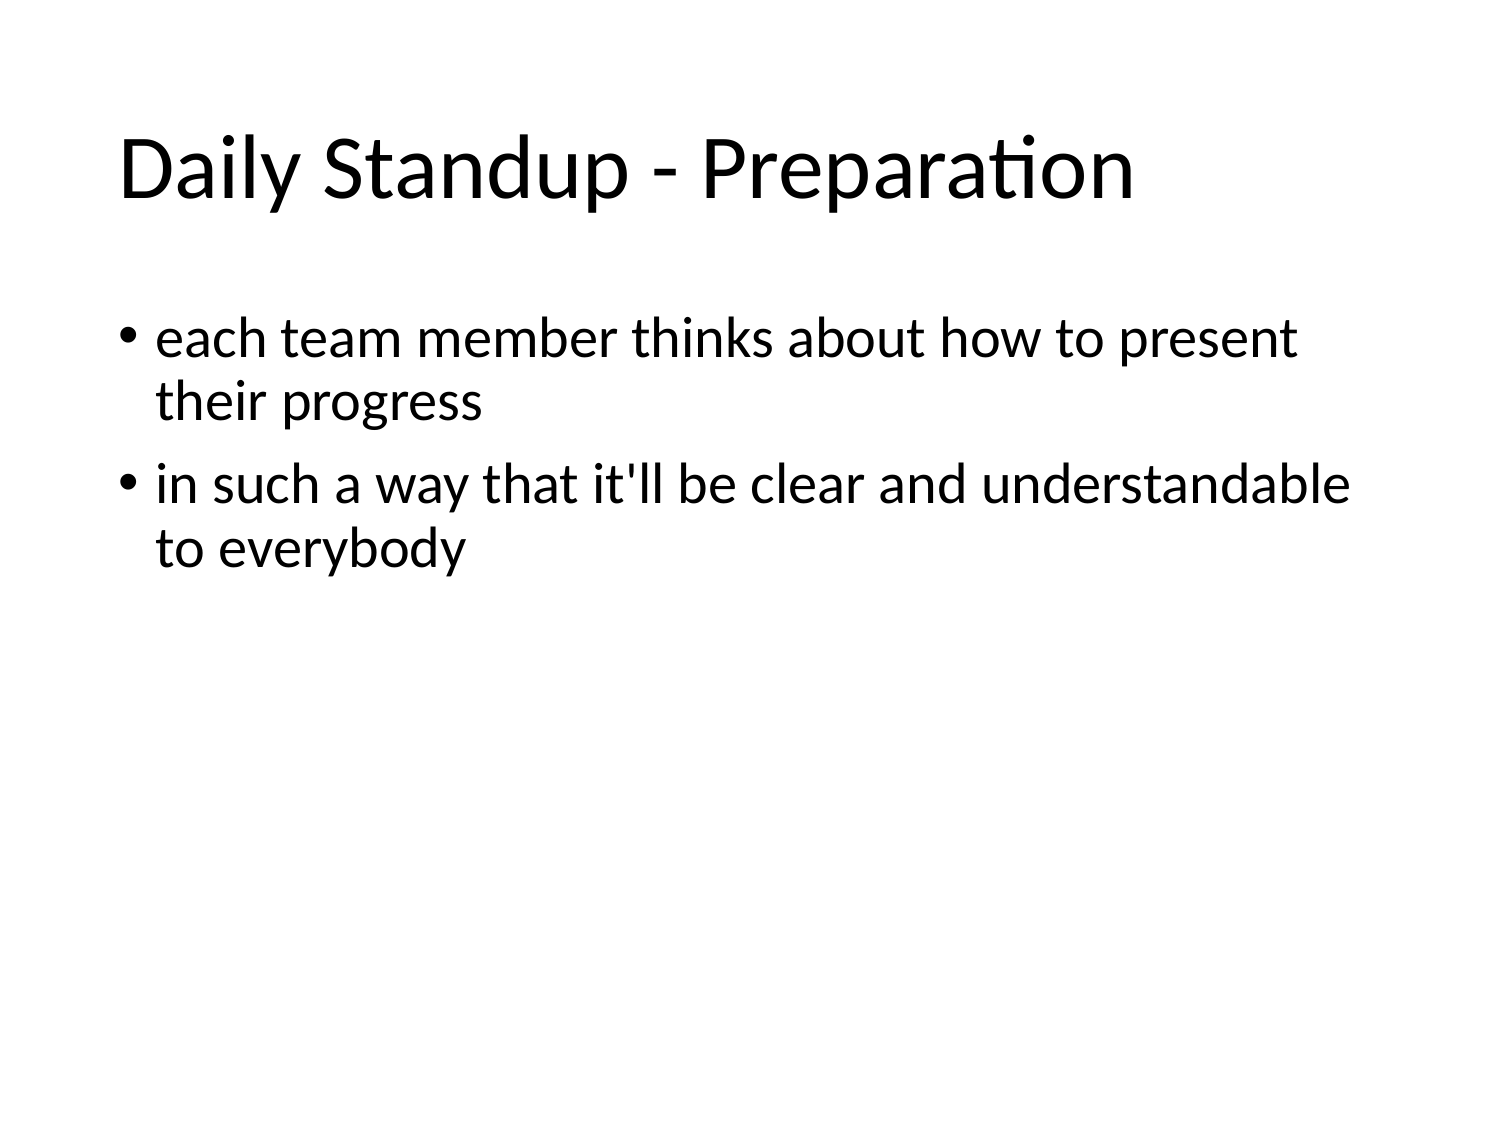

# Daily Standup - Preparation
each team member thinks about how to present their progress
in such a way that it'll be clear and understandable to everybody